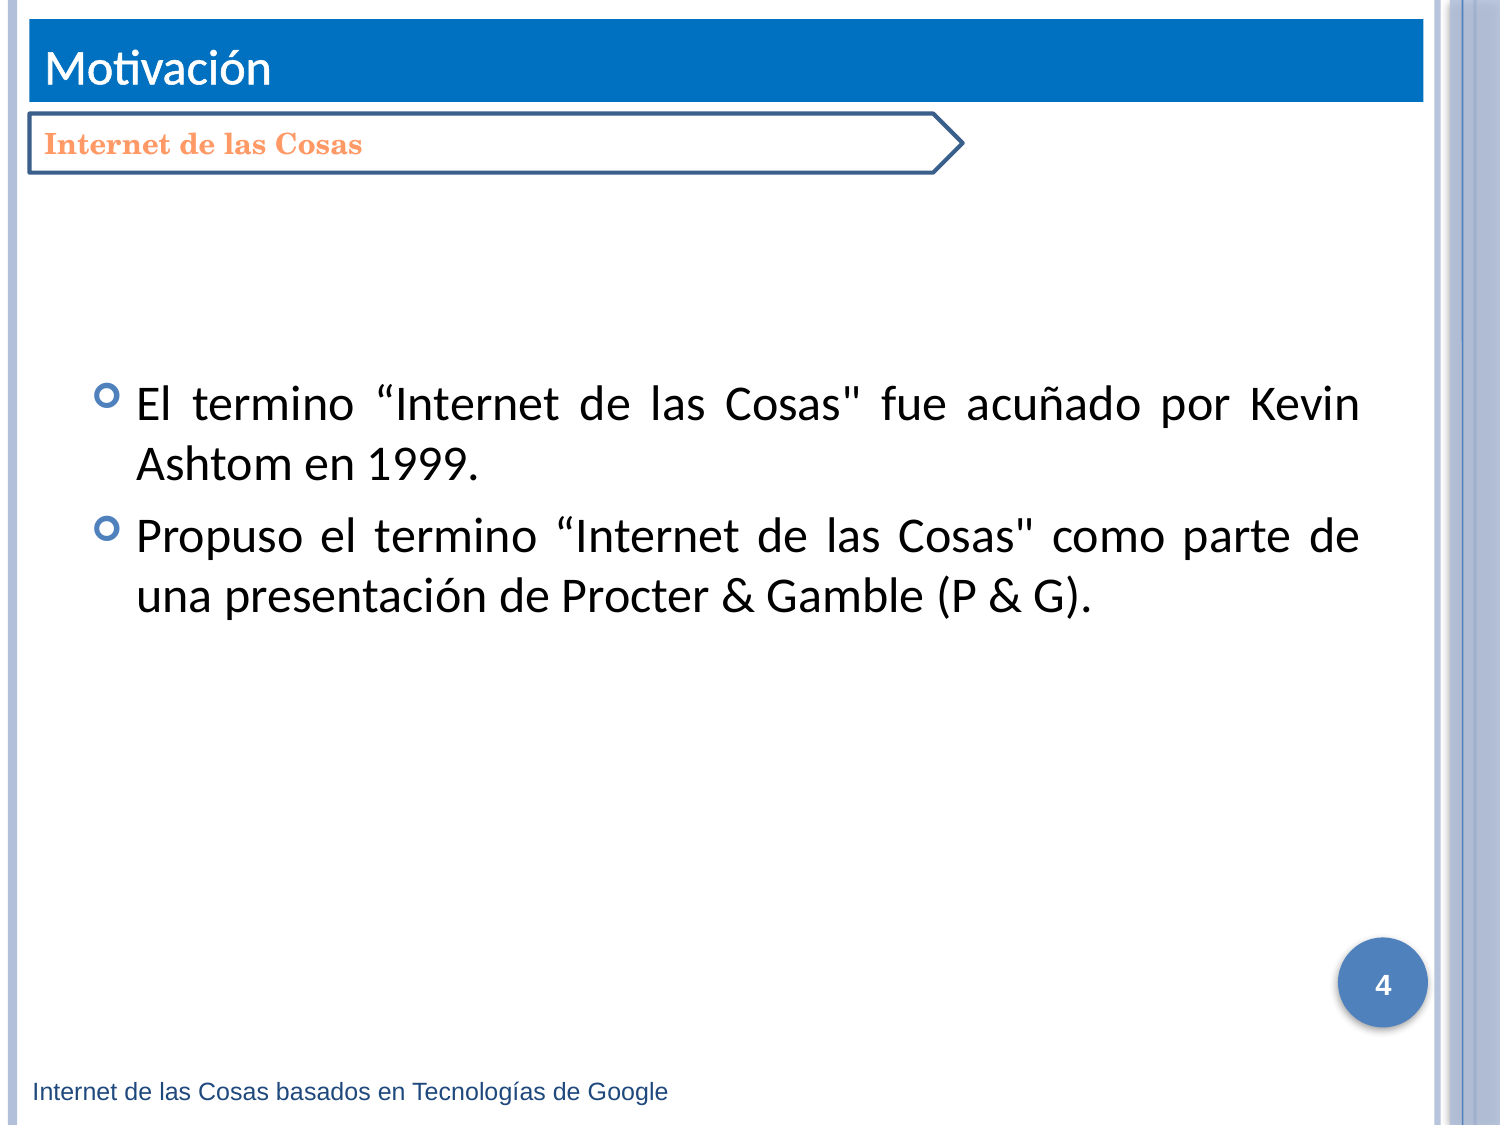

# Motivación
Internet de las Cosas
El termino “Internet de las Cosas" fue acuñado por Kevin Ashtom en 1999.
Propuso el termino “Internet de las Cosas" como parte de una presentación de Procter & Gamble (P & G).

4
Internet de las Cosas basados en Tecnologías de Google